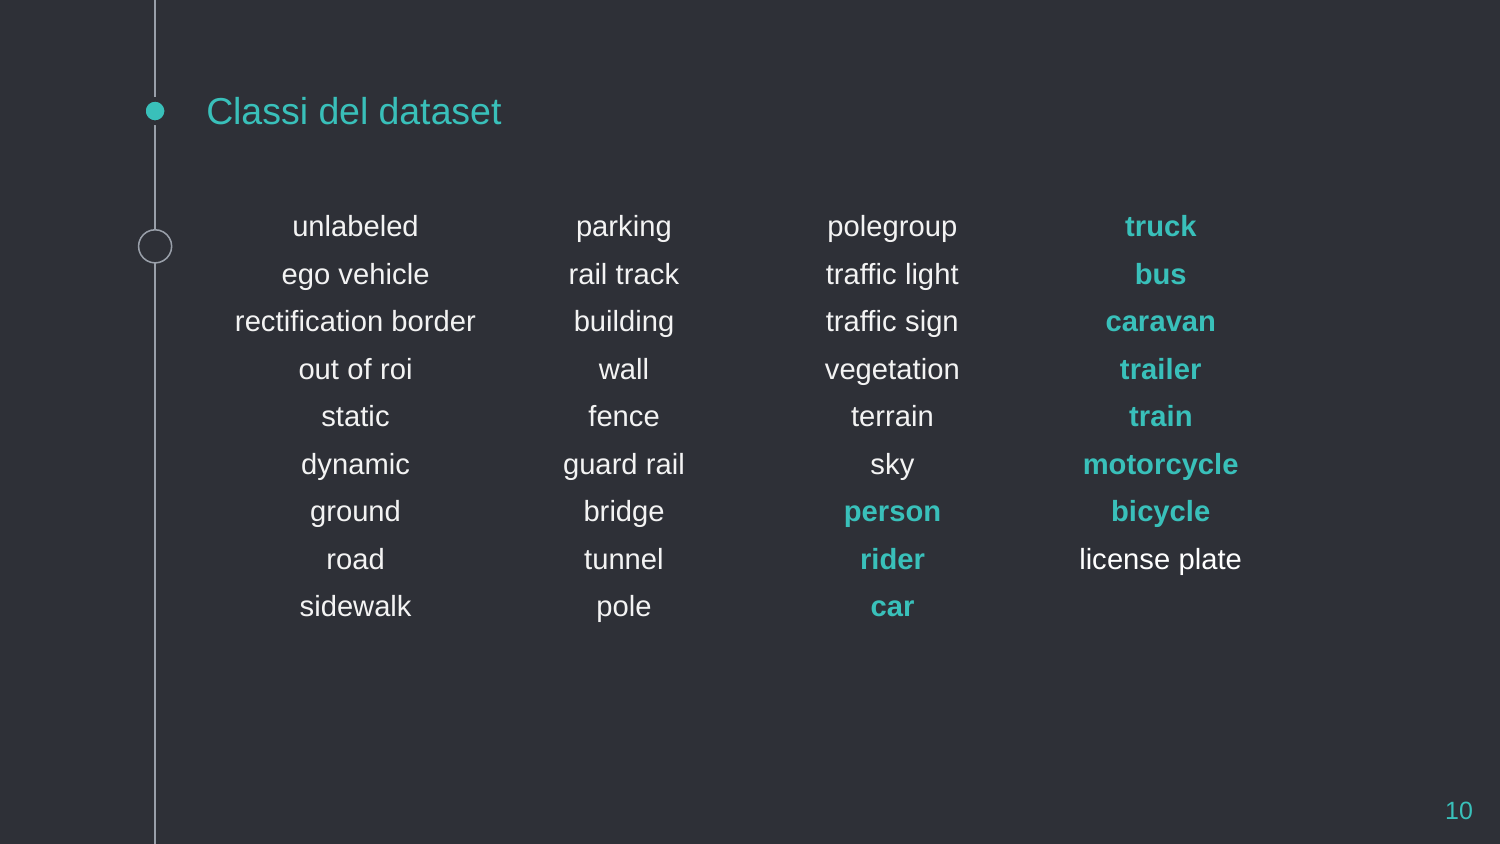

# Classi del dataset
unlabeled
ego vehicle
rectification border
out of roi
static
dynamic
ground
road
sidewalk
parking
rail track
building
wall
fence
guard rail
bridge
tunnel
pole
polegroup
traffic light
traffic sign
vegetation
terrain
sky
person
rider
car
truck
bus
caravan
trailer
train
motorcycle
bicycle
license plate
10